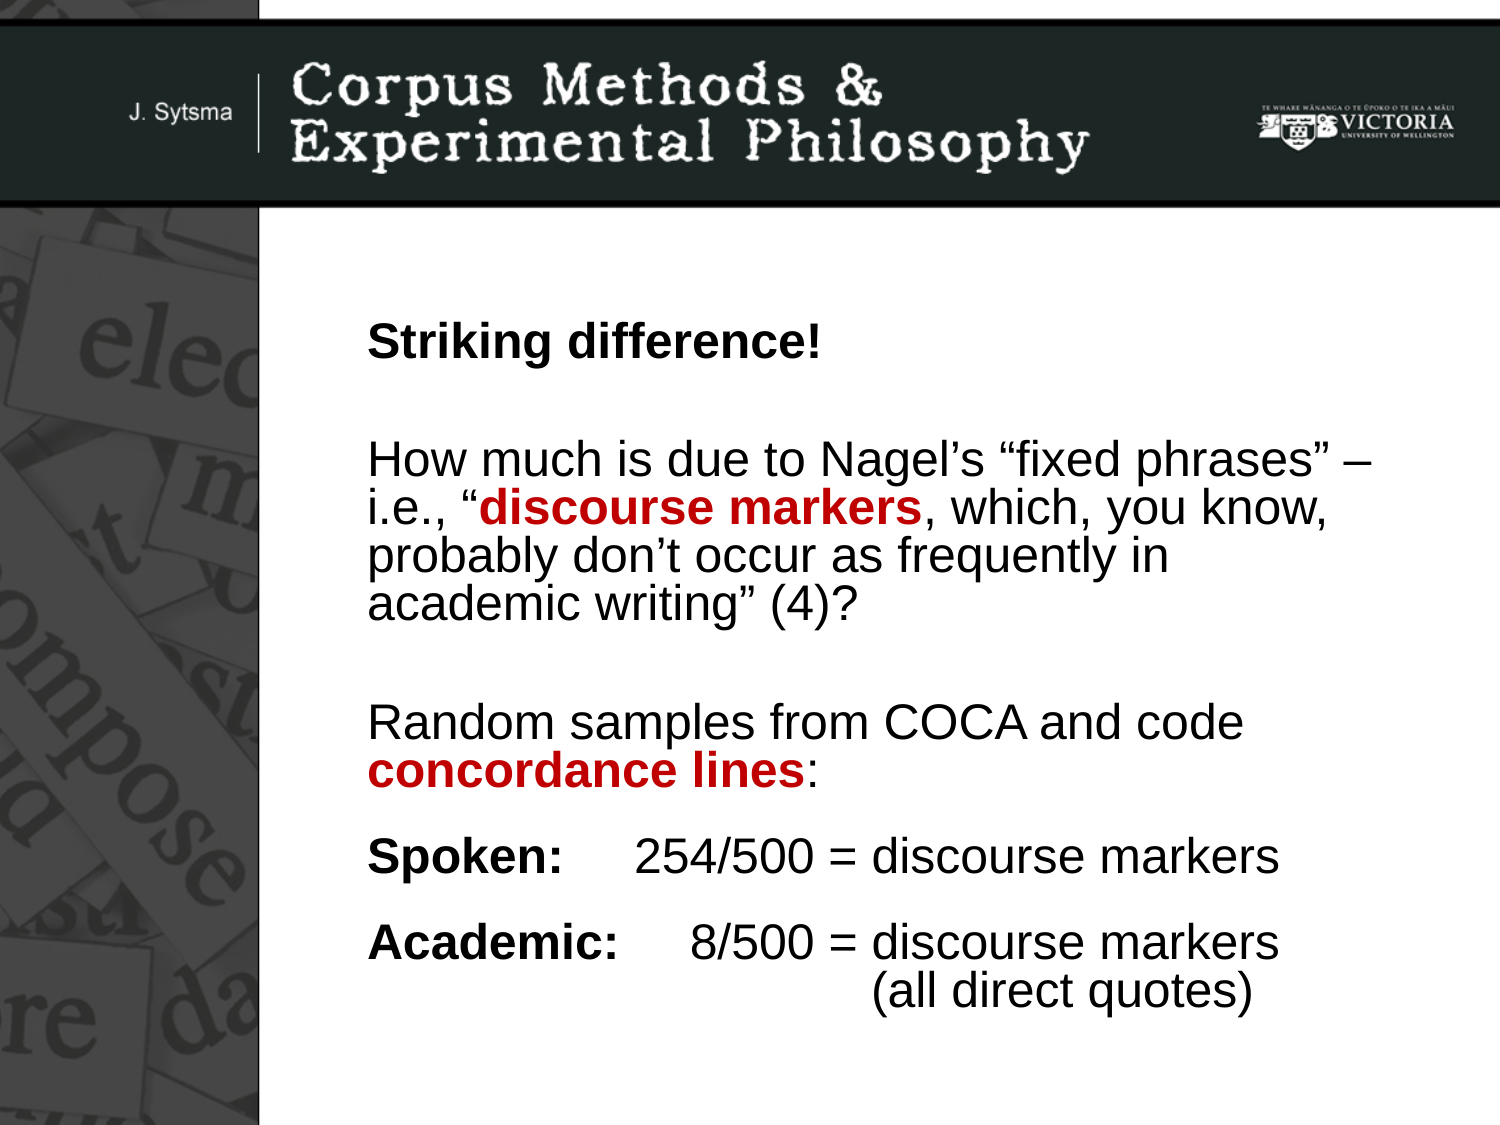

Striking difference!
How much is due to Nagel’s “fixed phrases” –
i.e., “discourse markers, which, you know,
probably don’t occur as frequently in
academic writing” (4)?
Random samples from COCA and code
concordance lines:
Spoken:     254/500 = discourse markers
Academic:     8/500 = discourse markers
                                    (all direct quotes)